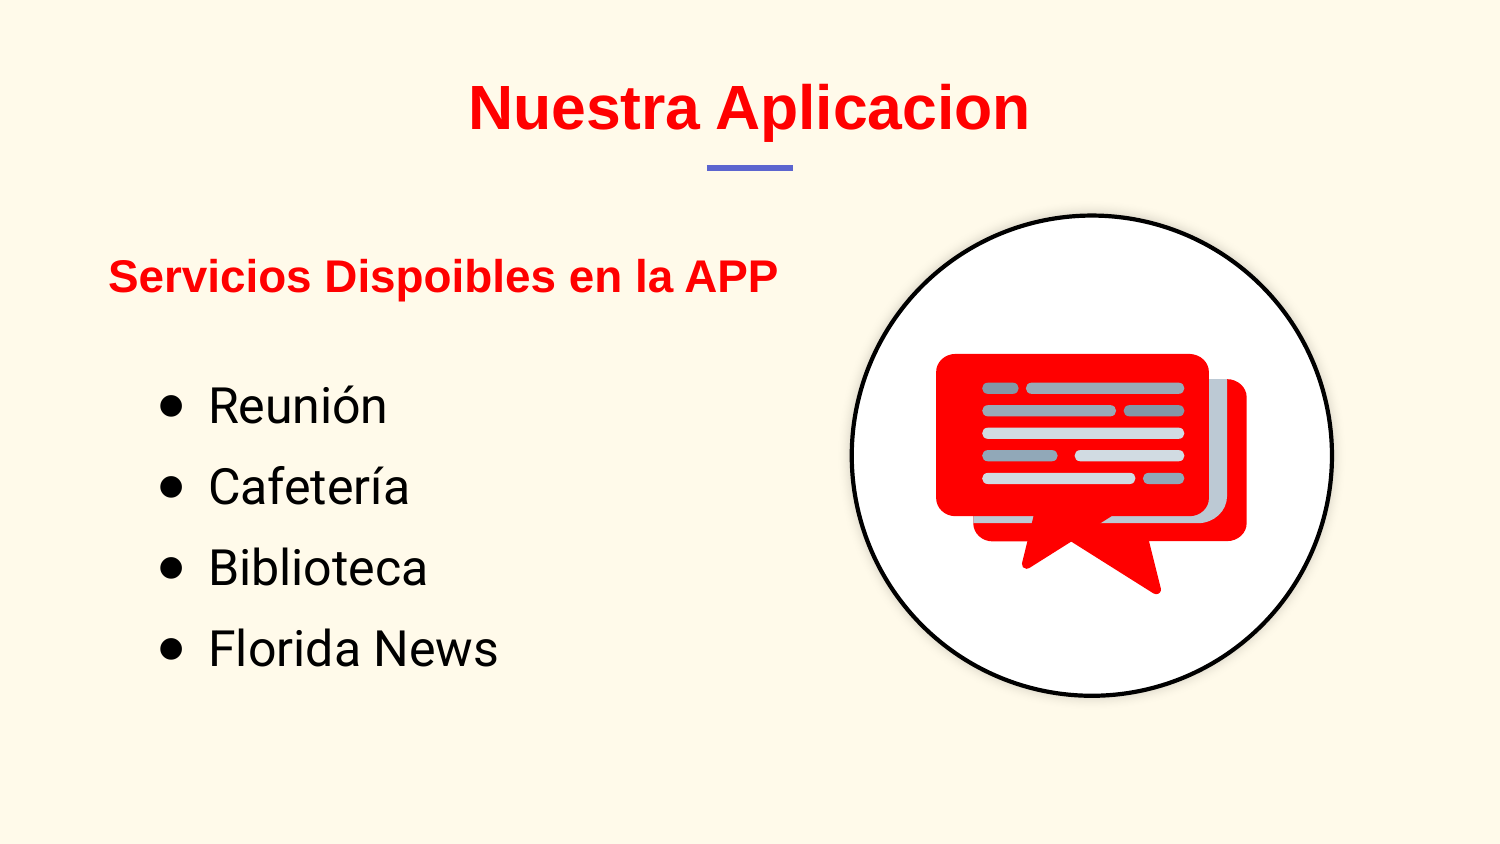

# Nuestra Aplicacion

Servicios Dispoibles en la APP

Reunión
Cafetería
Biblioteca
Florida News